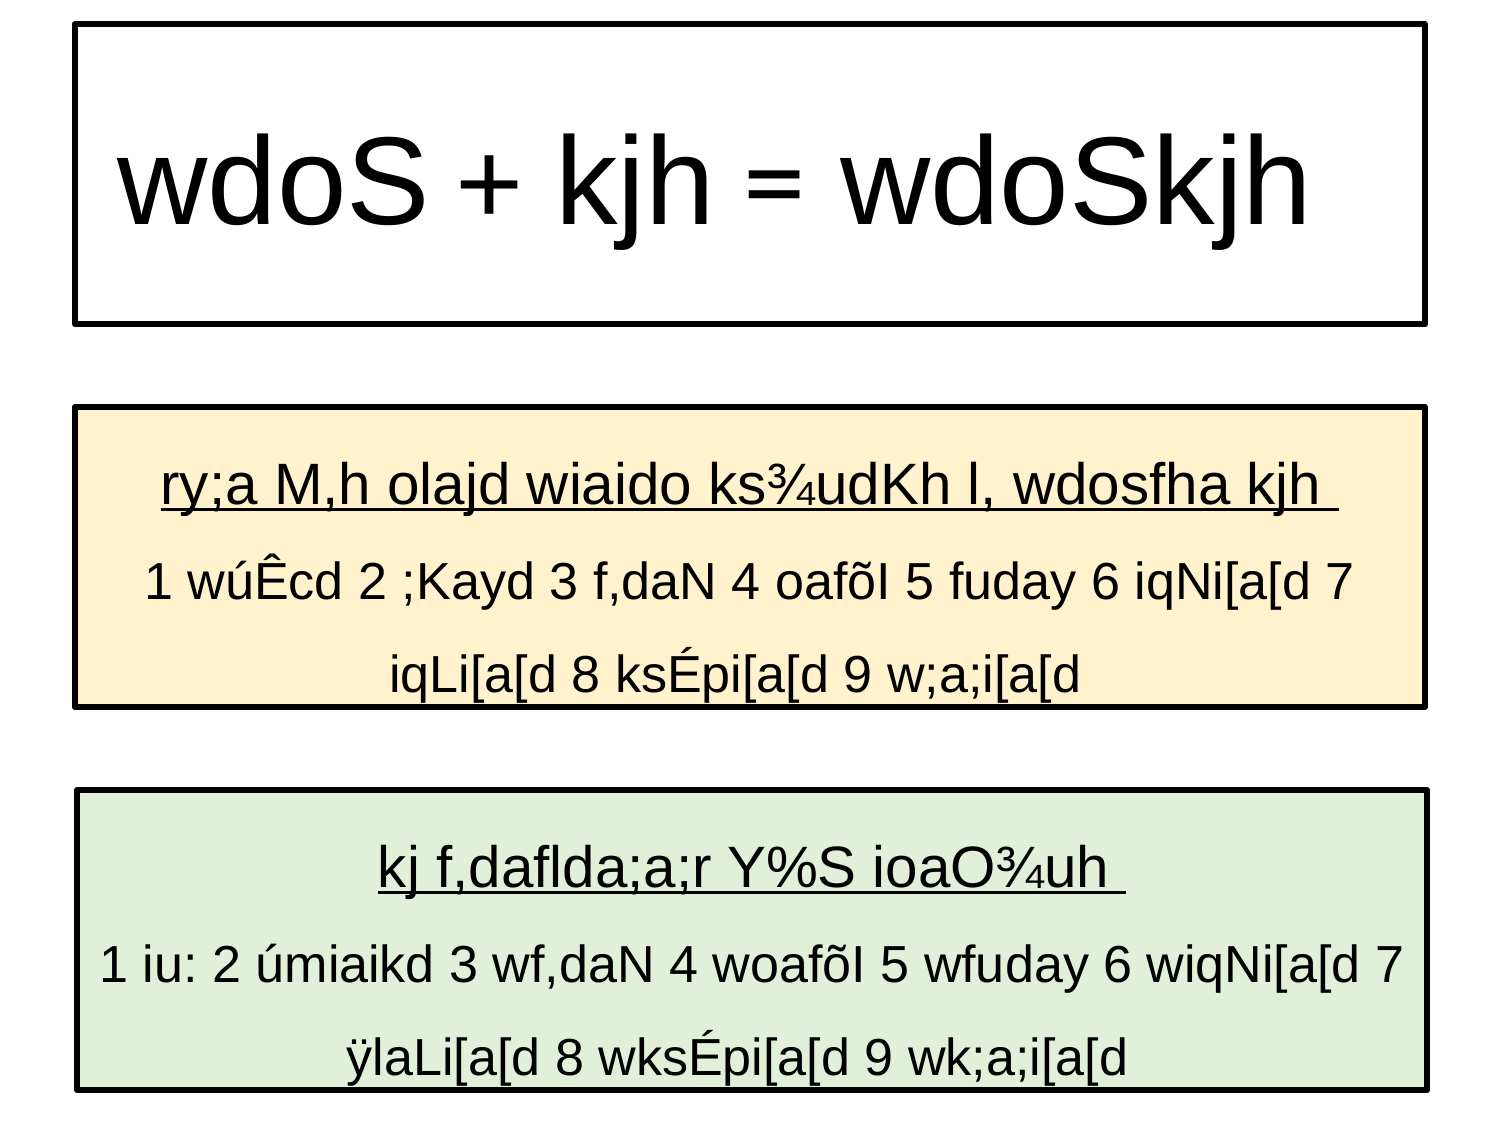

wdoS + kjh = wdoSkjh
ry;a M,h olajd wiaido ks¾udKh l, wdosfha kjh
1 wúÊcd 2 ;Kayd 3 f,daN 4 oafõI 5 fuday 6 iqNi[a[d 7 iqLi[a[d 8 ksÉpi[a[d 9 w;a;i[a[d
kj f,daflda;a;r Y%S ioaO¾uh
1 iu: 2 úmiaikd 3 wf,daN 4 woafõI 5 wfuday 6 wiqNi[a[d 7 ÿlaLi[a[d 8 wksÉpi[a[d 9 wk;a;i[a[d